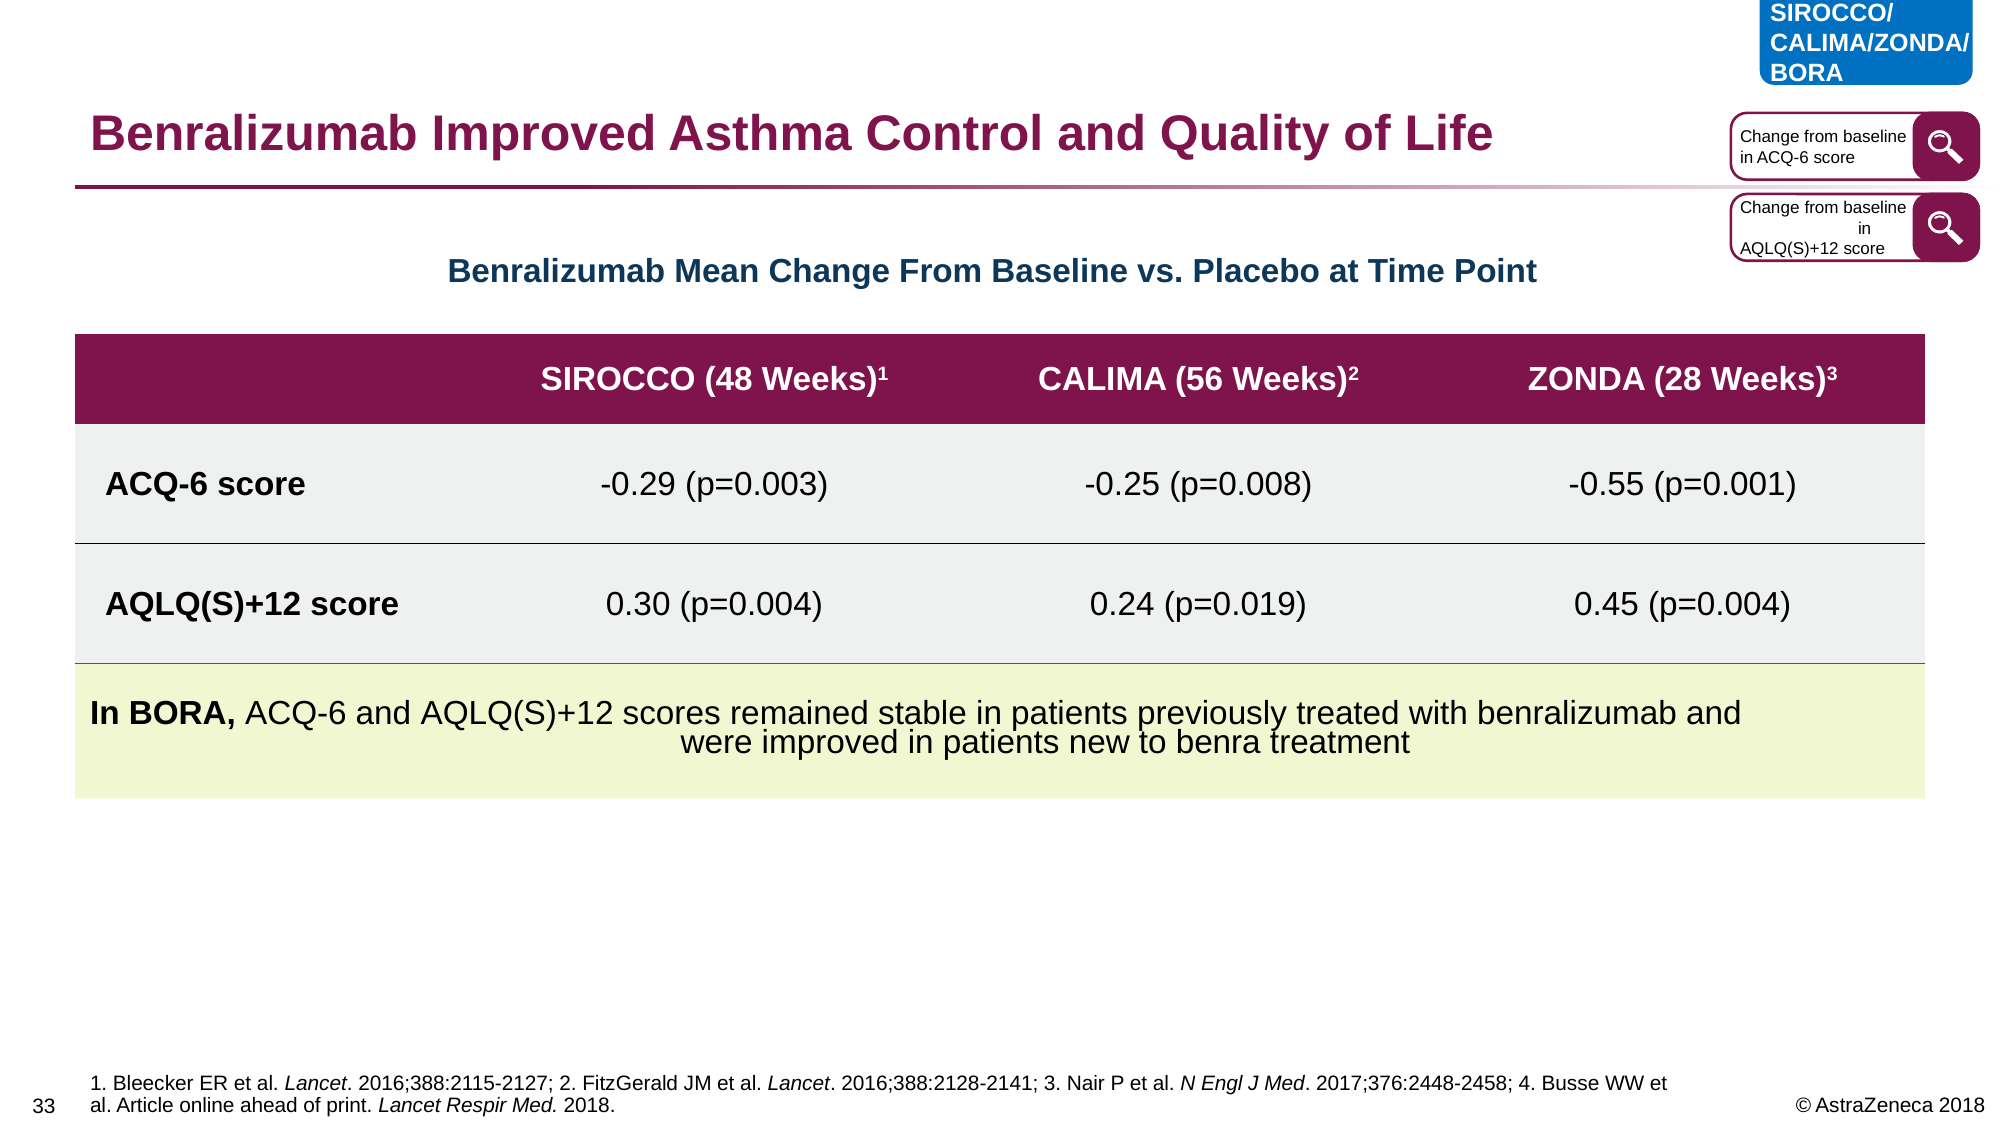

SIROCCO/ CALIMA/ZONDA/BORA

SIROCCO & CALIMA
# Benralizumab Improved Asthma Control and Quality of Life
Change from baseline   in ACQ-6 score

Change from baseline                              in AQLQ(S)+12 score

Benralizumab Mean Change From Baseline vs. Placebo at Time Point
|  | SIROCCO (48 Weeks)1 | CALIMA (56 Weeks)2 | ZONDA (28 Weeks)3 |
| --- | --- | --- | --- |
| ACQ-6 score | -0.29 (p=0.003) | -0.25 (p=0.008) | -0.55 (p=0.001) |
| AQLQ(S)+12 score | 0.30 (p=0.004) | 0.24 (p=0.019) | 0.45 (p=0.004) |
In BORA, ACQ-6 and AQLQ(S)+12 scores remained stable in patients previously treated with benralizumab and                              were improved in patients new to benra treatment
1. Bleecker ER et al. Lancet. 2016;388:2115-2127; 2. FitzGerald JM et al. Lancet. 2016;388:2128-2141; 3. Nair P et al. N Engl J Med. 2017;376:2448-2458; 4. Busse WW et al. Article online ahead of print. Lancet Respir Med. 2018.
33